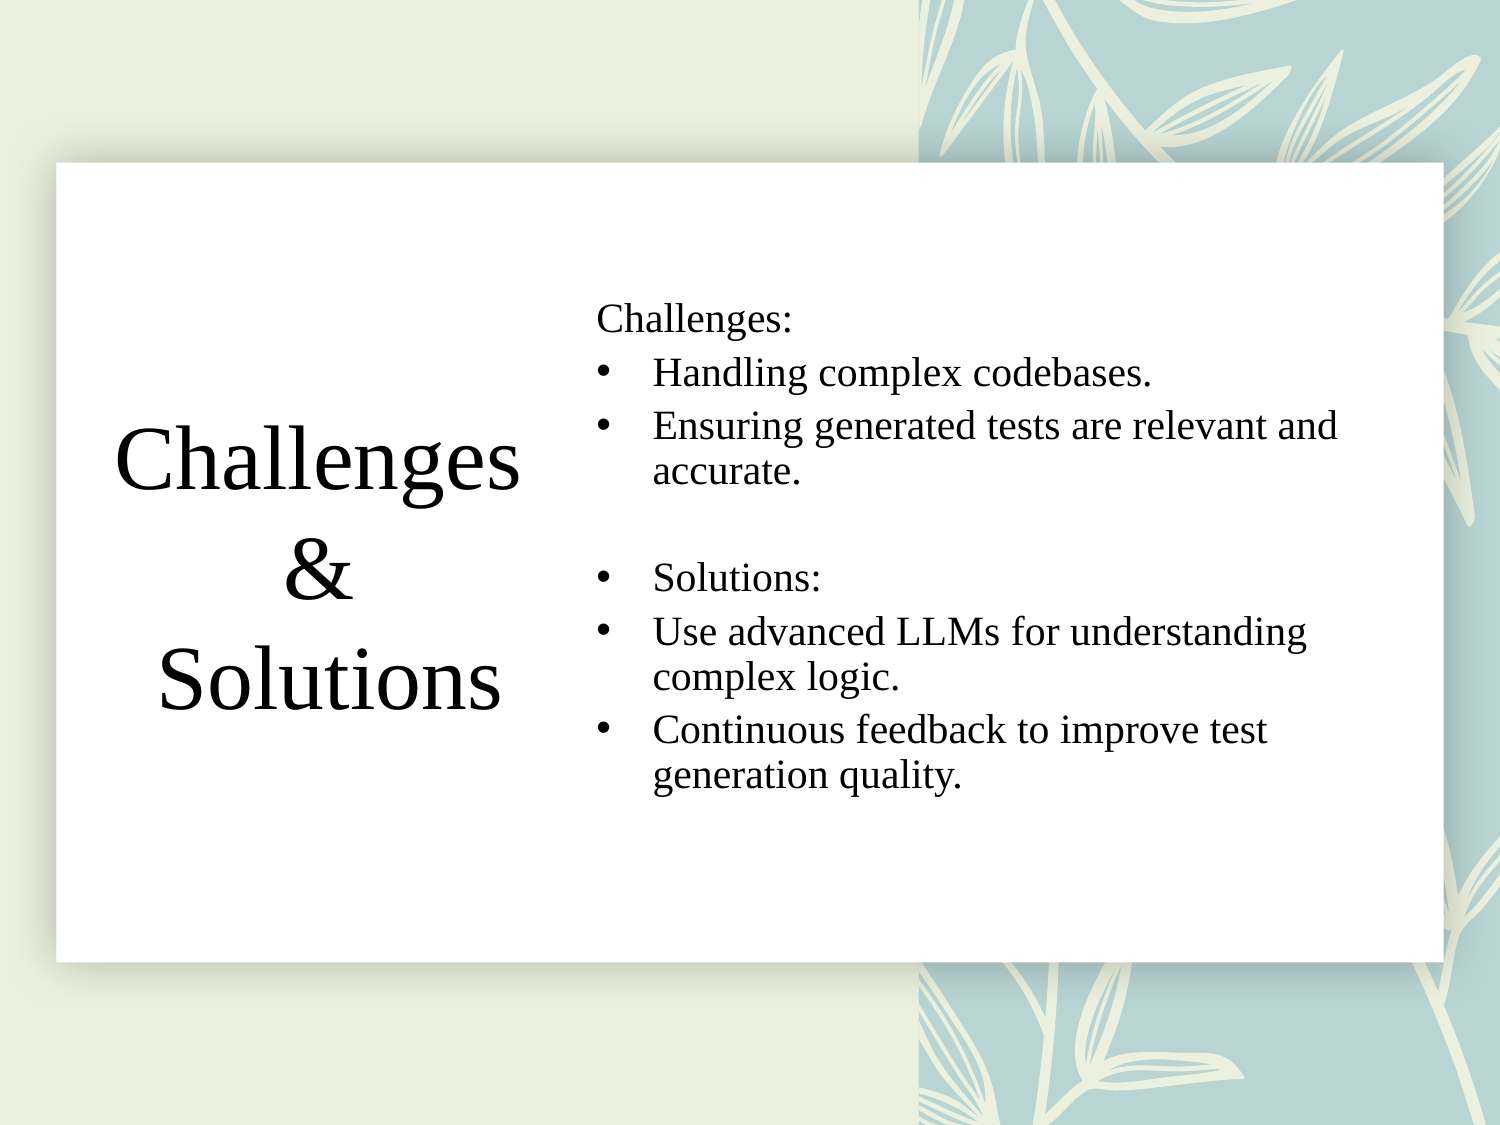

Challenges:
Handling complex codebases.
Ensuring generated tests are relevant and accurate.

Solutions:
Use advanced LLMs for understanding complex logic.
Continuous feedback to improve test generation quality.
# Challenges & Solutions